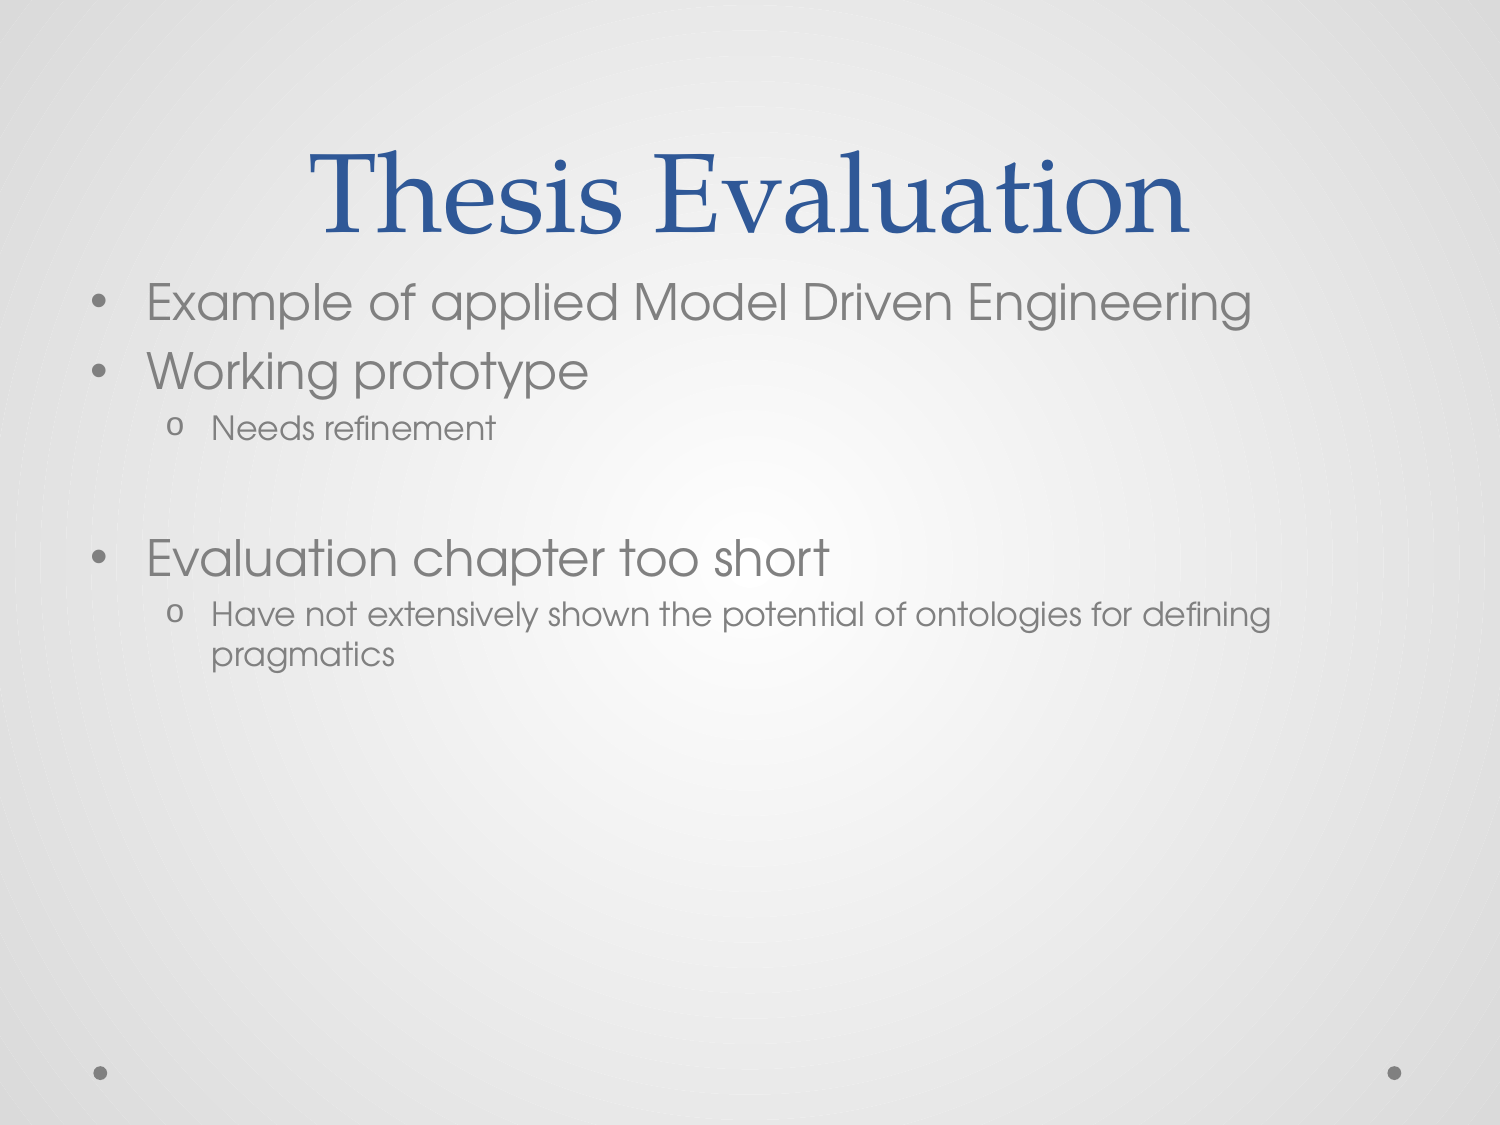

# Thesis Evaluation
Example of applied Model Driven Engineering
Working prototype
Needs refinement

Evaluation chapter too short
Have not extensively shown the potential of ontologies for defining pragmatics